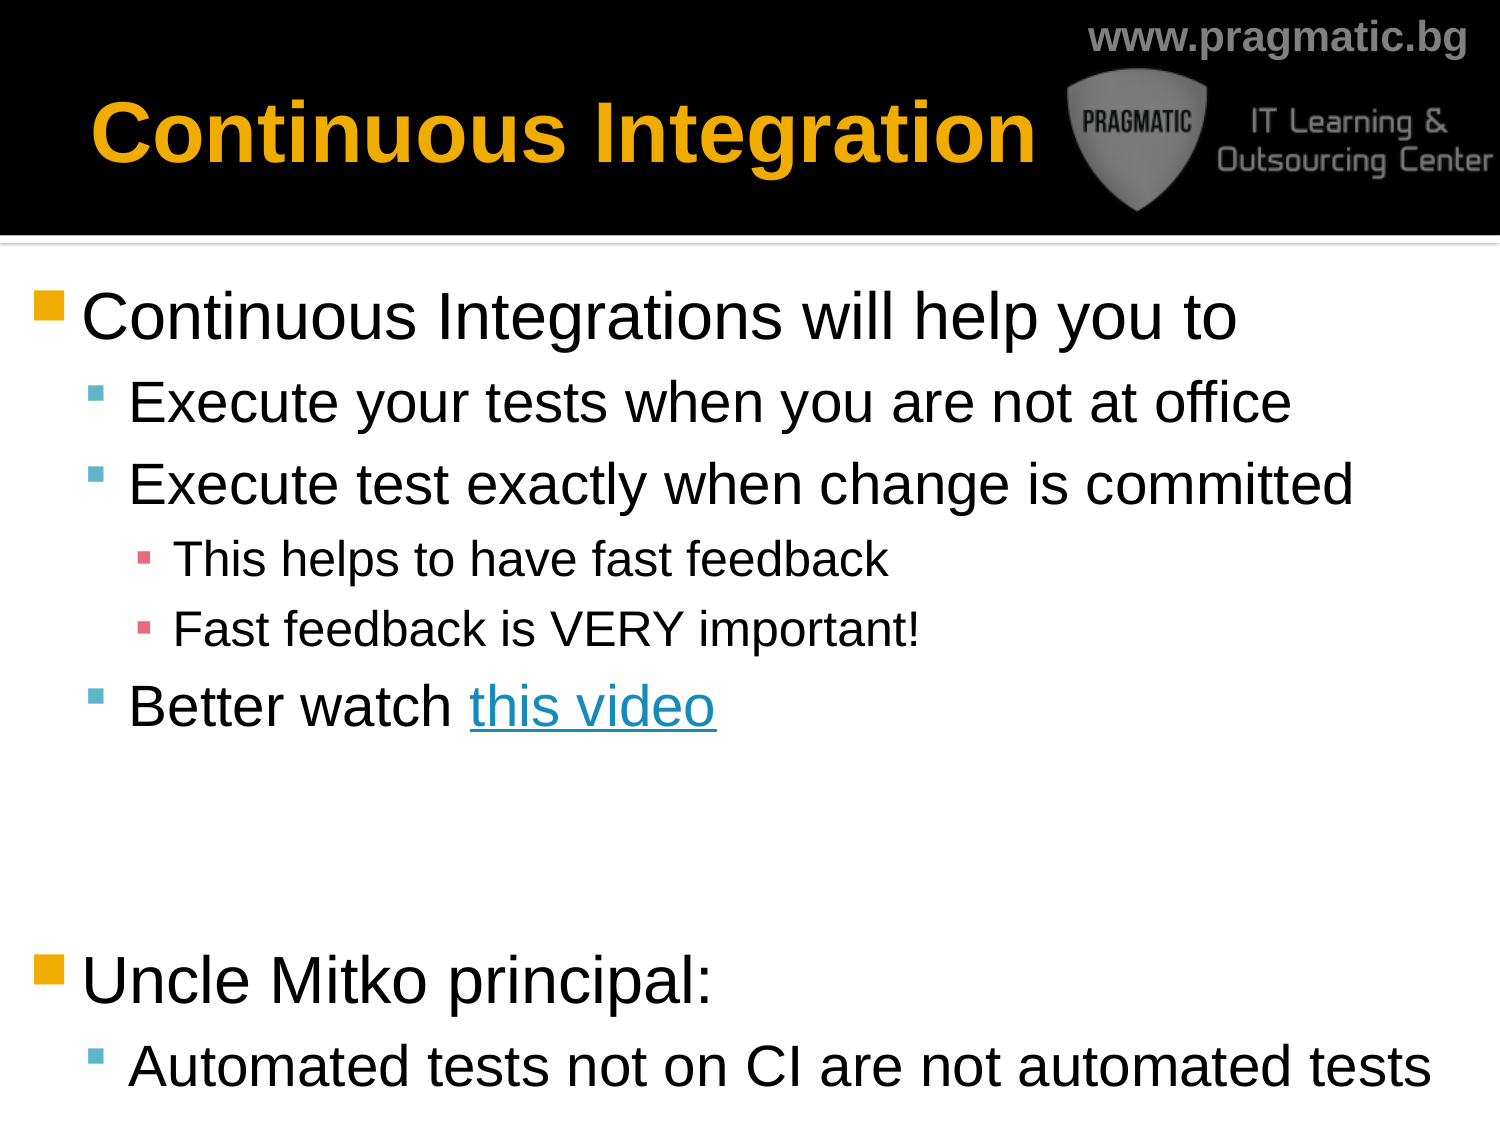

# Continuous Integration
Continuous Integrations will help you to
Execute your tests when you are not at office
Execute test exactly when change is committed
This helps to have fast feedback
Fast feedback is VERY important!
Better watch this video

Uncle Mitko principal:
Automated tests not on CI are not automated tests